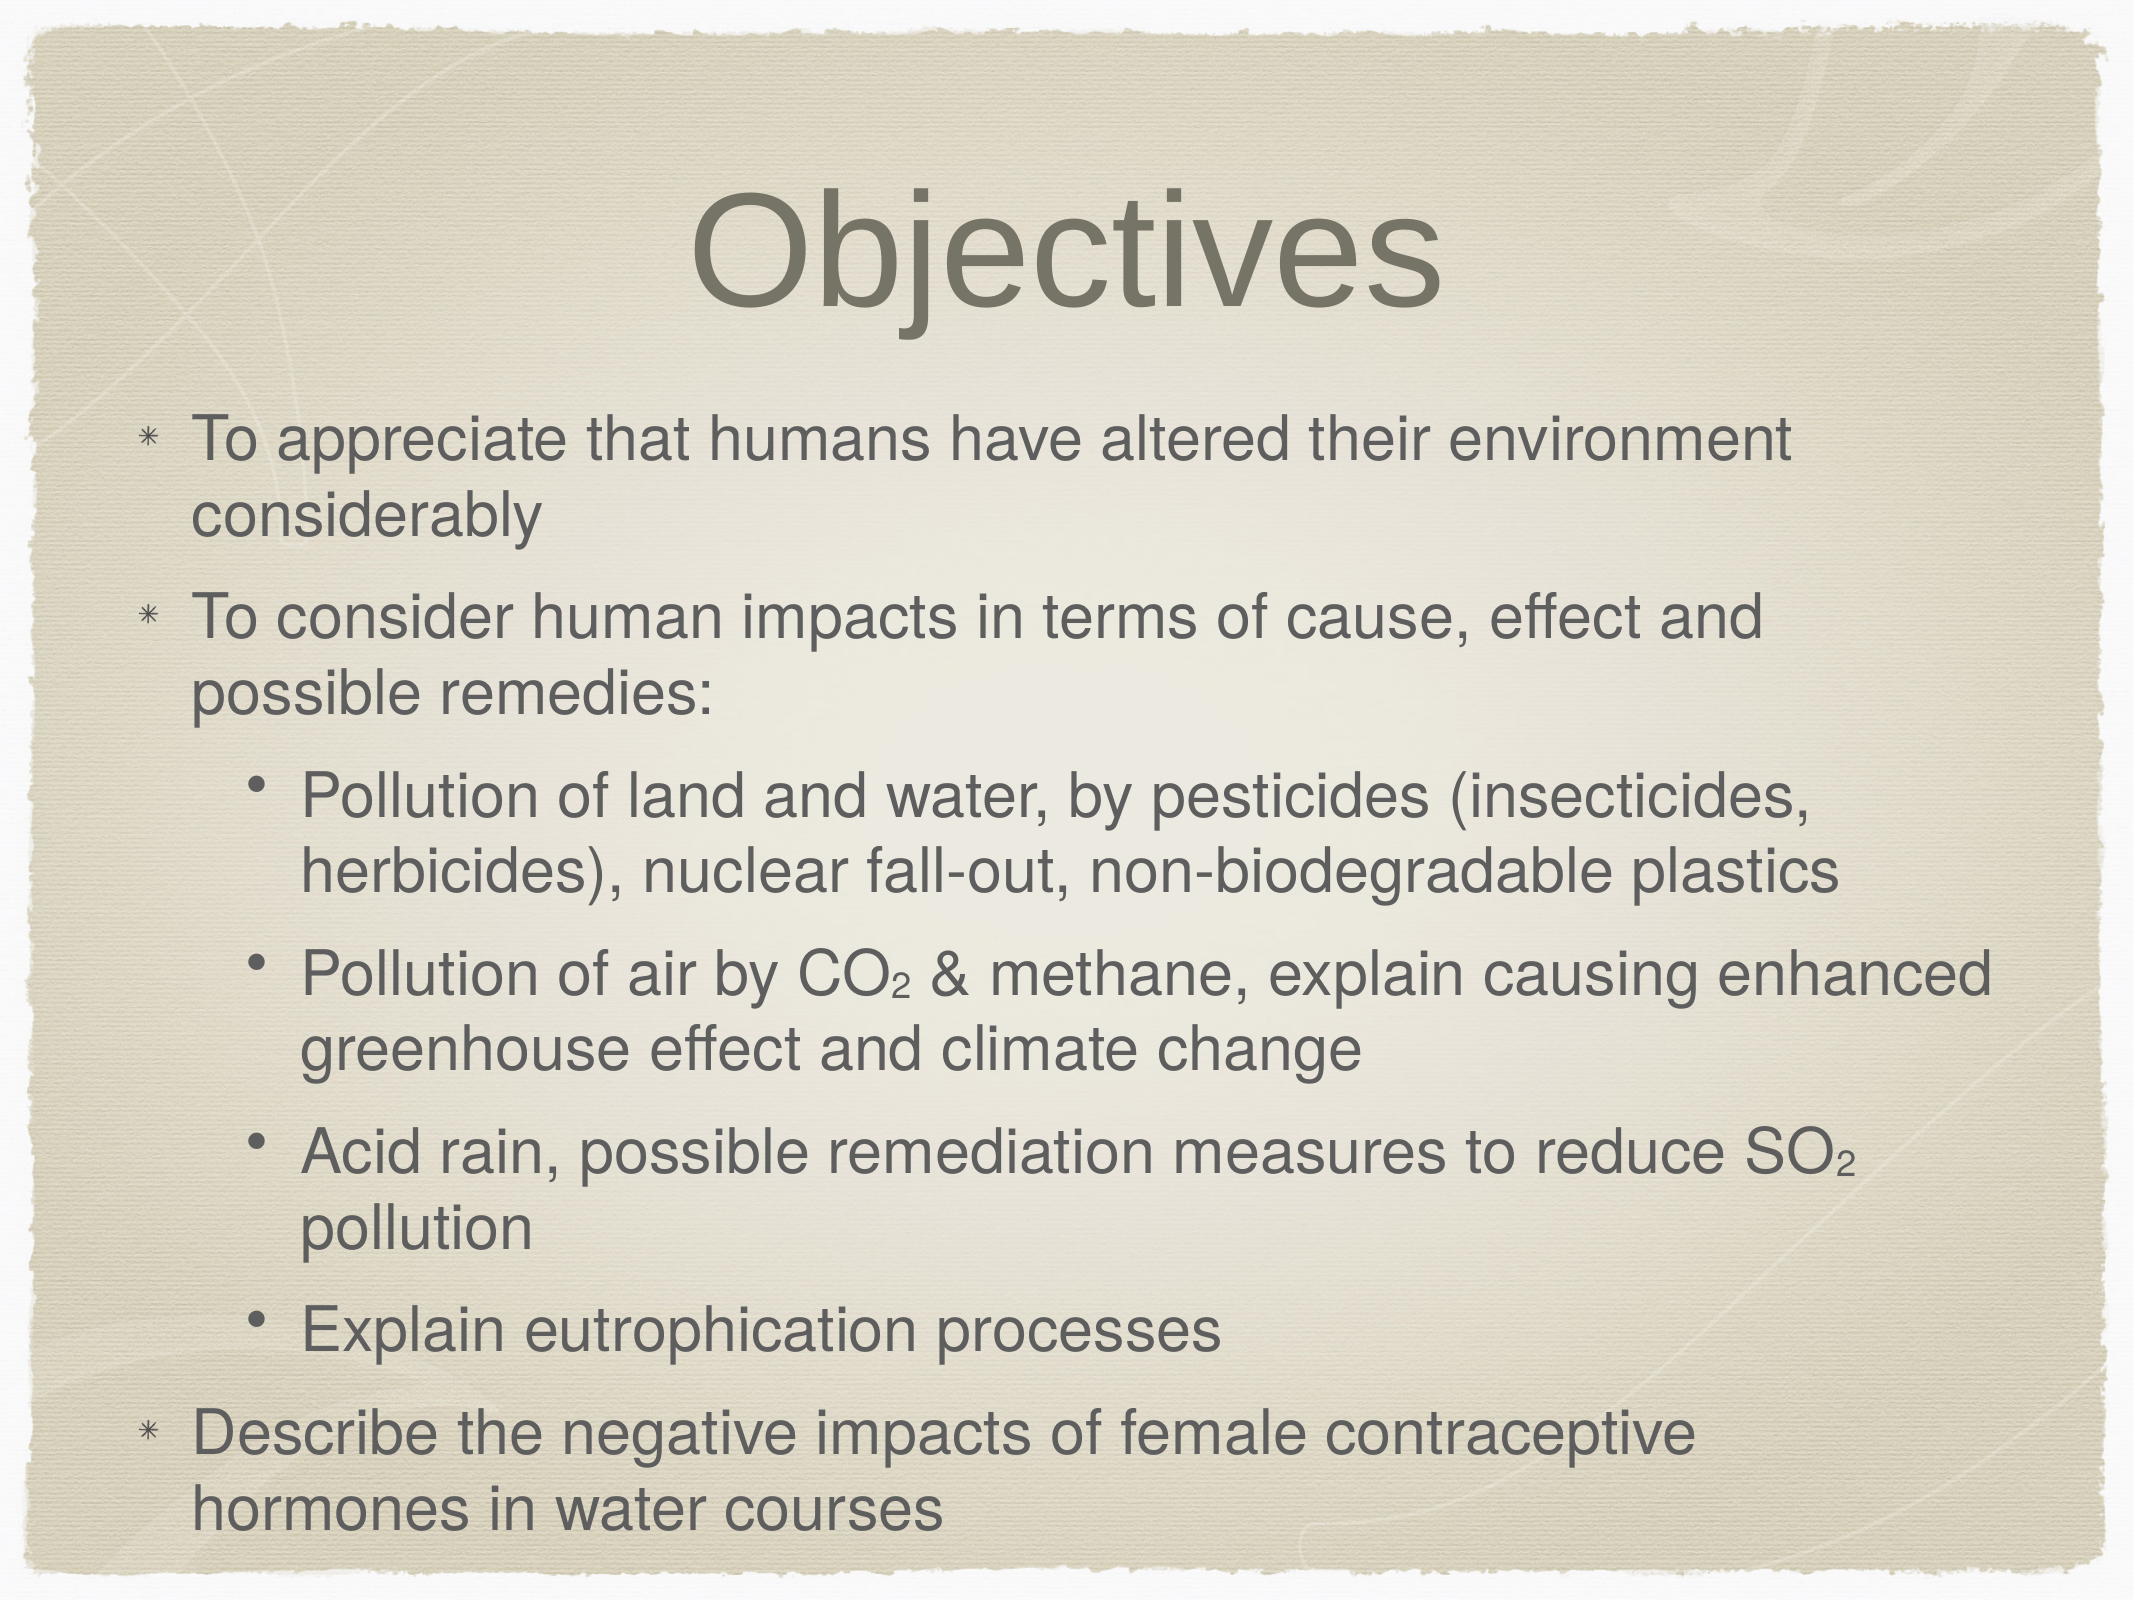

# Objectives
To appreciate that humans have altered their environment considerably
To consider human impacts in terms of cause, effect and possible remedies:
Pollution of land and water, by pesticides (insecticides, herbicides), nuclear fall-out, non-biodegradable plastics
Pollution of air by CO2 & methane, explain causing enhanced greenhouse effect and climate change
Acid rain, possible remediation measures to reduce SO2 pollution
Explain eutrophication processes
Describe the negative impacts of female contraceptive hormones in water courses